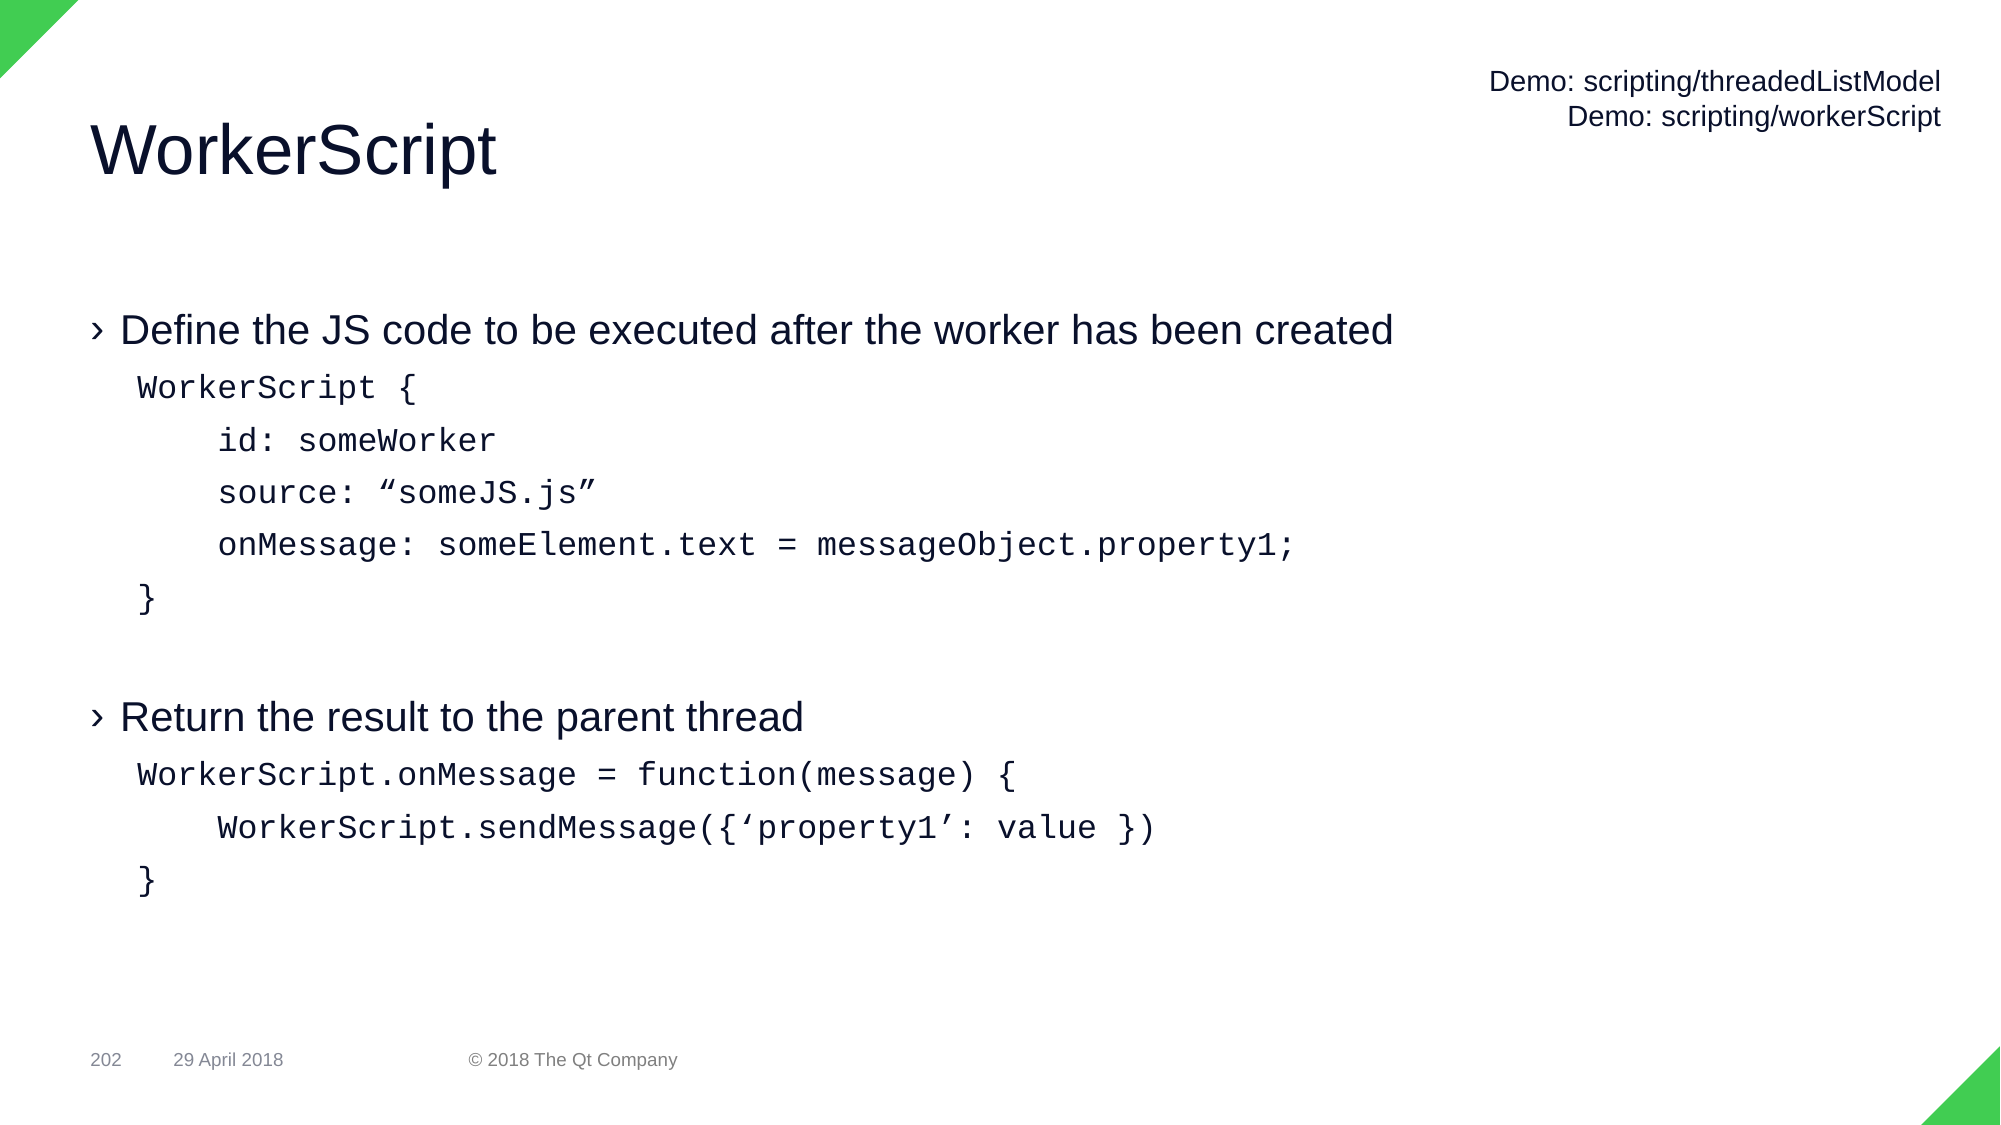

Demo: scripting/threadedListModel
Demo: scripting/workerScript
# WorkerScript
Define the JS code to be executed after the worker has been created
WorkerScript {
    id: someWorker
    source: “someJS.js”
    onMessage: someElement.text = messageObject.property1;
}

Return the result to the parent thread
WorkerScript.onMessage = function(message) {
    WorkerScript.sendMessage({‘property1’: value })
}

202
© 2018 The Qt Company
29 April 2018